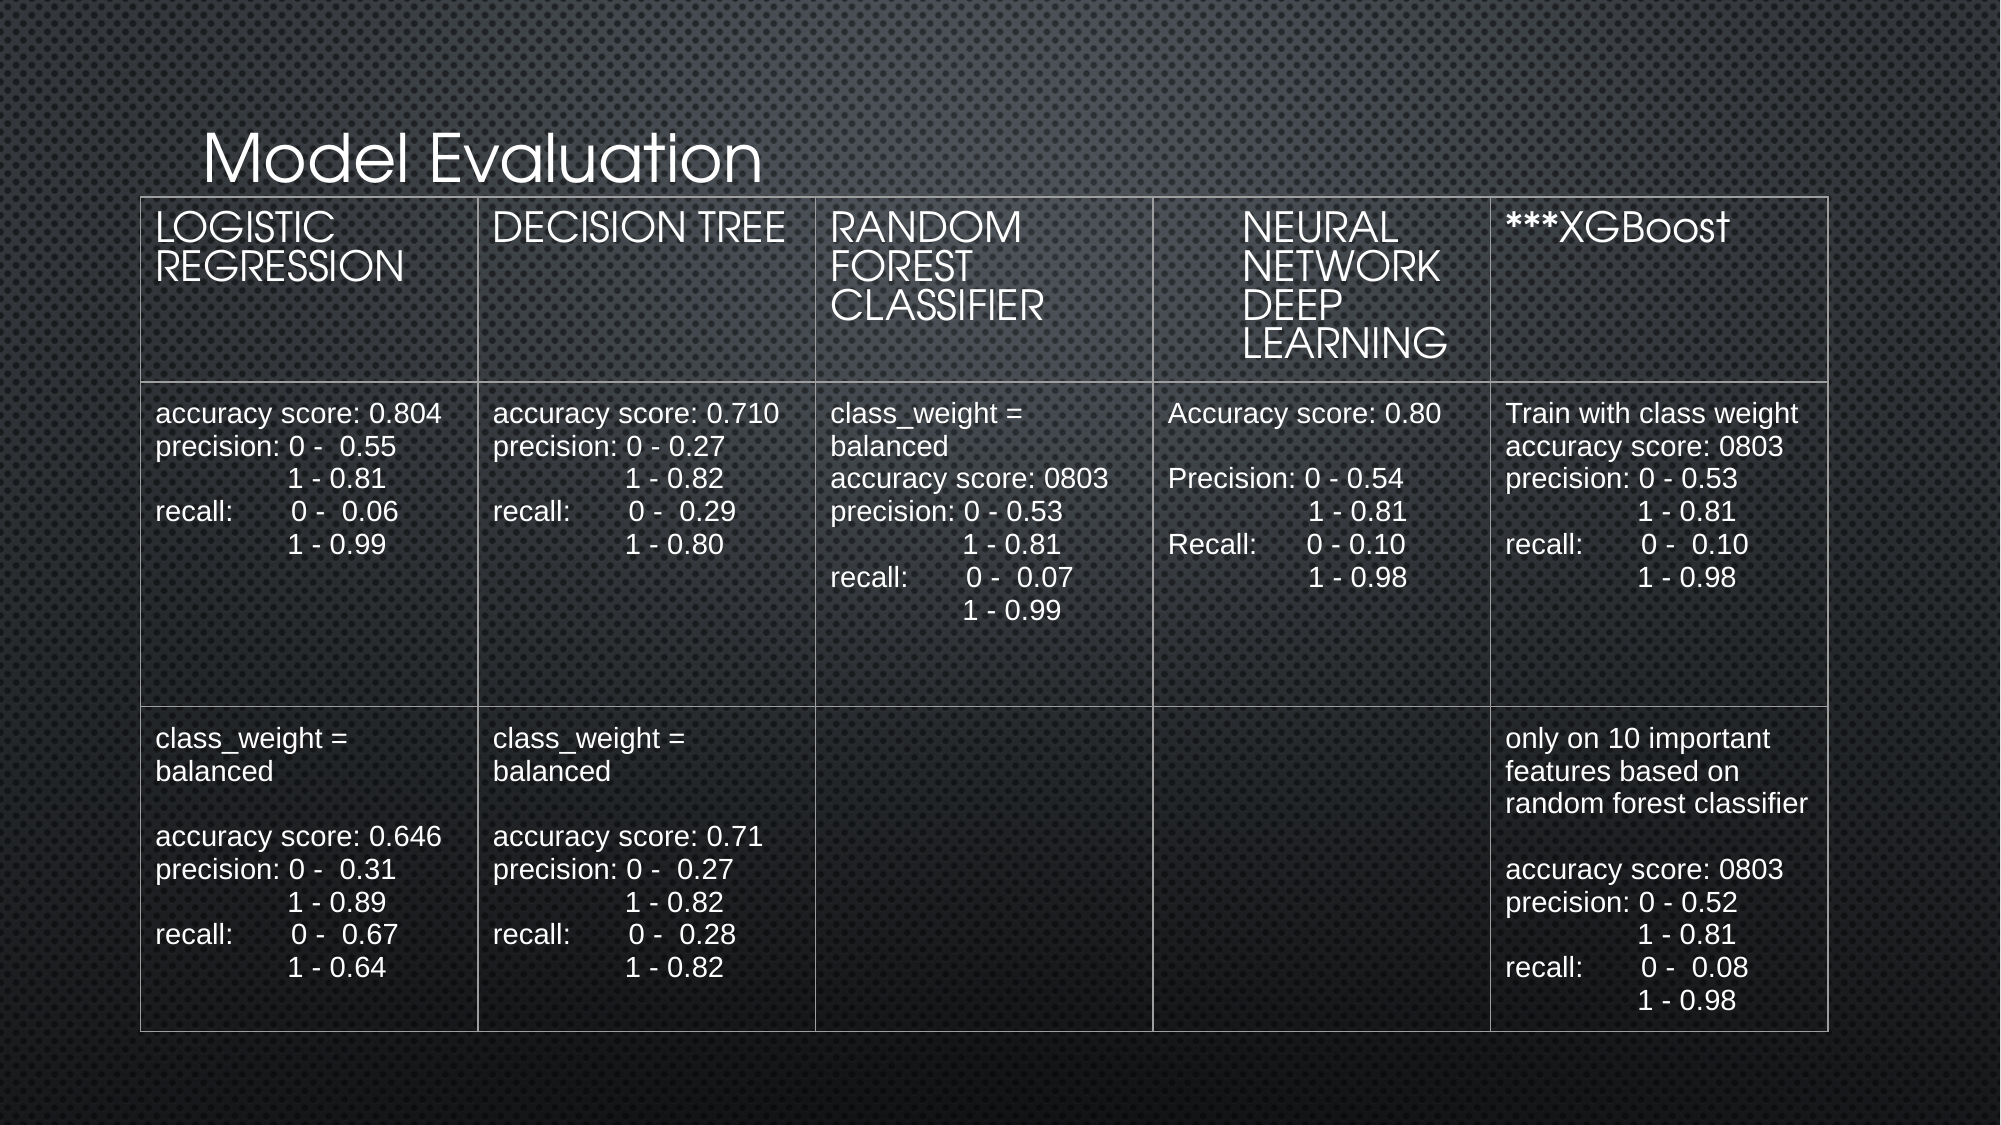

# Model Evaluation
| Logistic Regression | Decision Tree | Random Forest Classifier | Neural Network Deep Learning | \*\*\*XGBoost |
| --- | --- | --- | --- | --- |
| accuracy score: 0.804 precision: 0 - 0.55 1 - 0.81 recall: 0 - 0.06 1 - 0.99 | accuracy score: 0.710 precision: 0 - 0.27 1 - 0.82 recall: 0 - 0.29 1 - 0.80 | class\_weight = balanced accuracy score: 0803 precision: 0 - 0.53 1 - 0.81 recall: 0 - 0.07 1 - 0.99 | Accuracy score: 0.80 Precision: 0 - 0.54 1 - 0.81 Recall: 0 - 0.10 1 - 0.98 | Train with class weight accuracy score: 0803 precision: 0 - 0.53 1 - 0.81 recall: 0 - 0.10 1 - 0.98 |
| class\_weight = balanced accuracy score: 0.646 precision: 0 - 0.31 1 - 0.89 recall: 0 - 0.67 1 - 0.64 | class\_weight = balanced accuracy score: 0.71 precision: 0 - 0.27 1 - 0.82 recall: 0 - 0.28 1 - 0.82 |  |  | only on 10 important features based on random forest classifier accuracy score: 0803 precision: 0 - 0.52 1 - 0.81 recall: 0 - 0.08 1 - 0.98 |